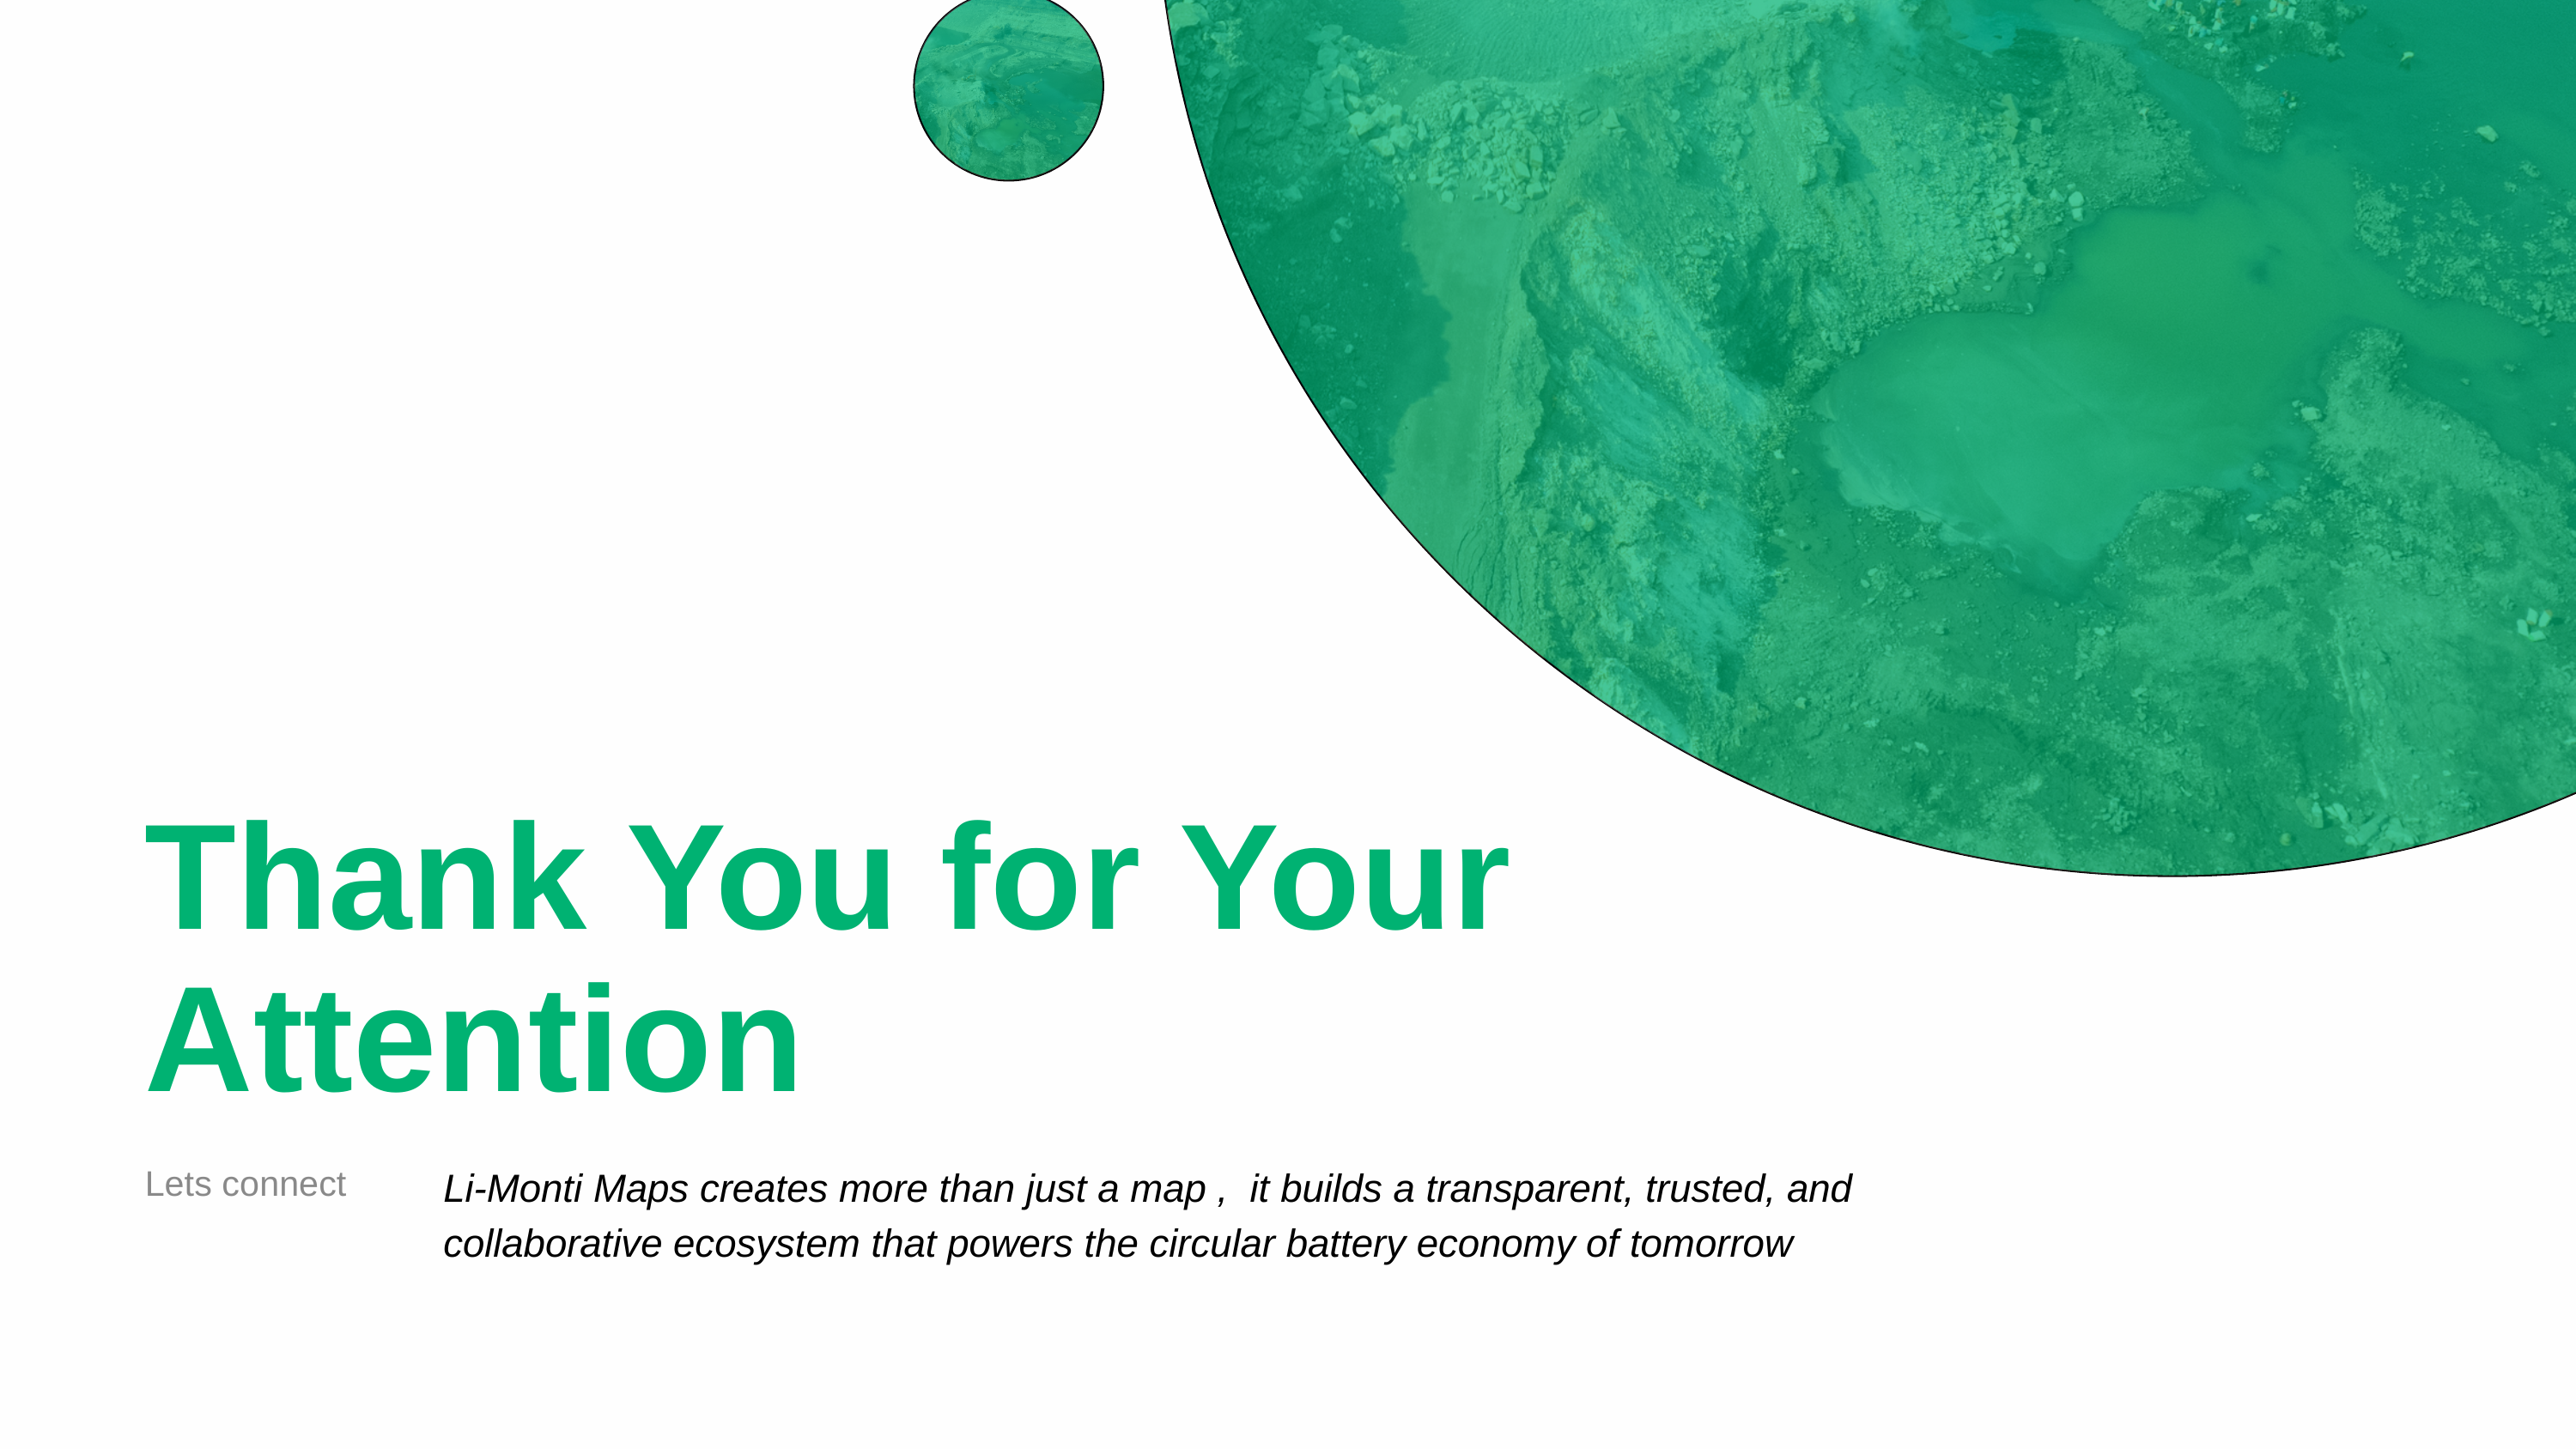

Thank You for Your Attention
Li-Monti Maps creates more than just a map ,  it builds a transparent, trusted, and collaborative ecosystem that powers the circular battery economy of tomorrow
Lets connect